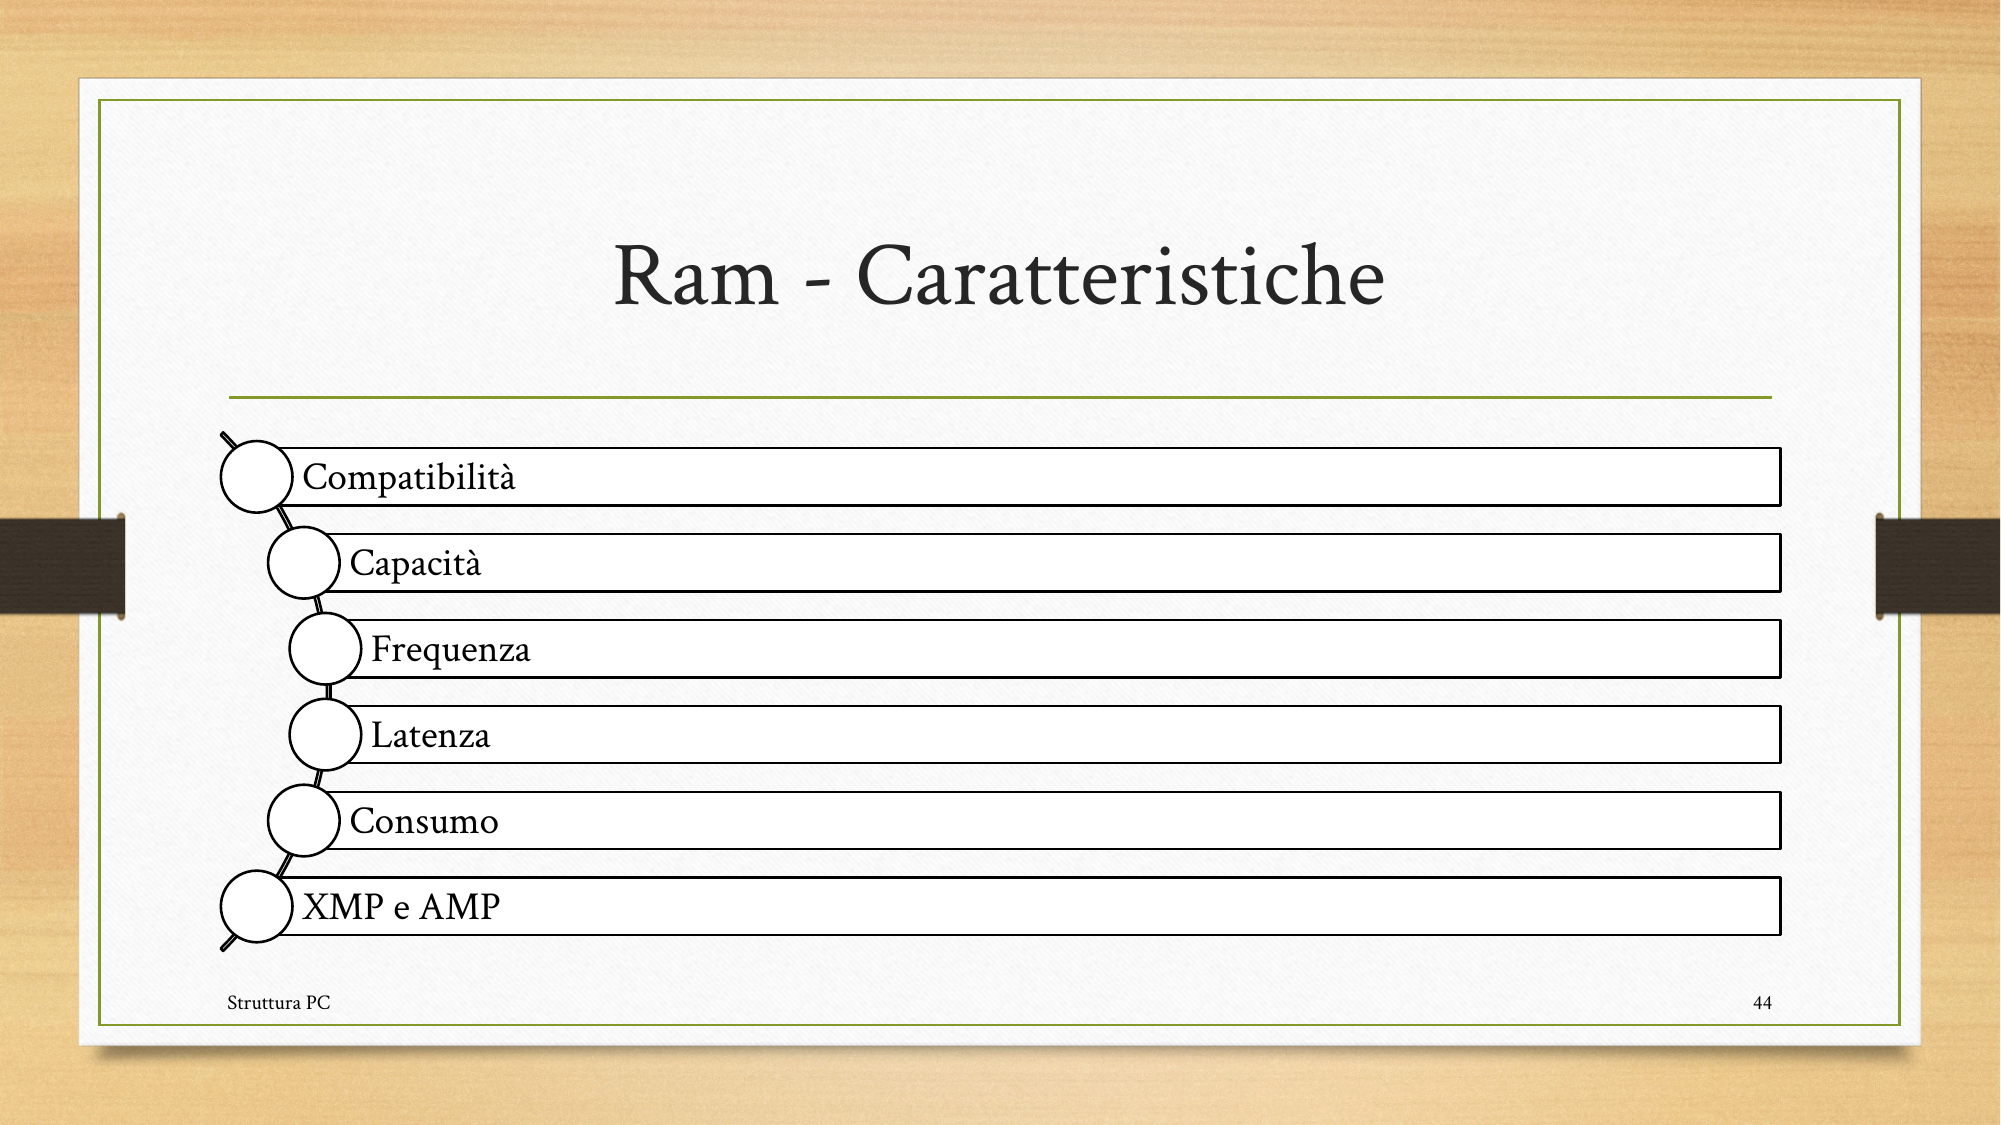

# Ram - Caratteristiche
Compatibilità
Capacità
Frequenza
Latenza
Consumo
XMP e AMP
Struttura PC
44